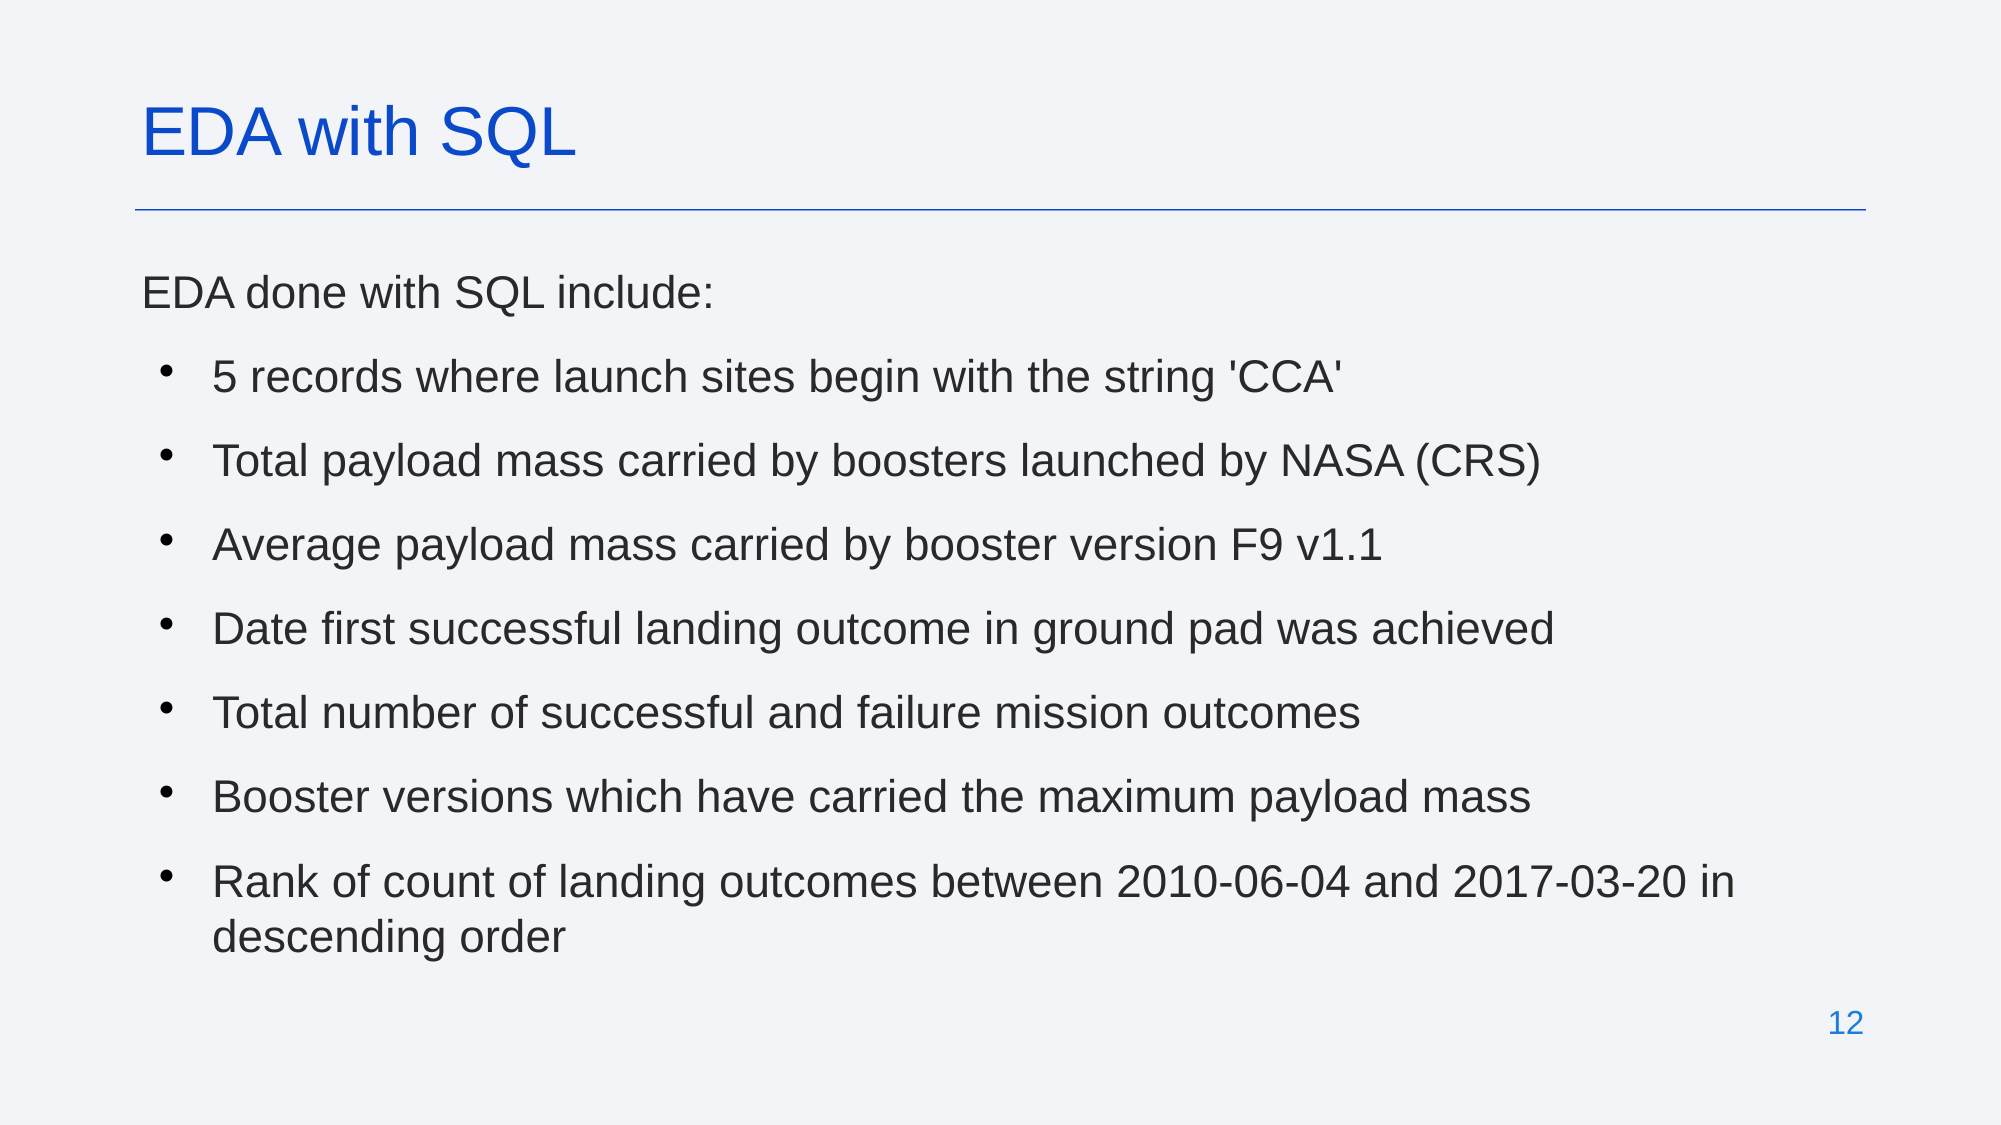

EDA with SQL
# EDA done with SQL include:
5 records where launch sites begin with the string 'CCA'
Total payload mass carried by boosters launched by NASA (CRS)
Average payload mass carried by booster version F9 v1.1
Date first successful landing outcome in ground pad was achieved
Total number of successful and failure mission outcomes
Booster versions which have carried the maximum payload mass
Rank of count of landing outcomes between 2010-06-04 and 2017-03-20 in descending order

12